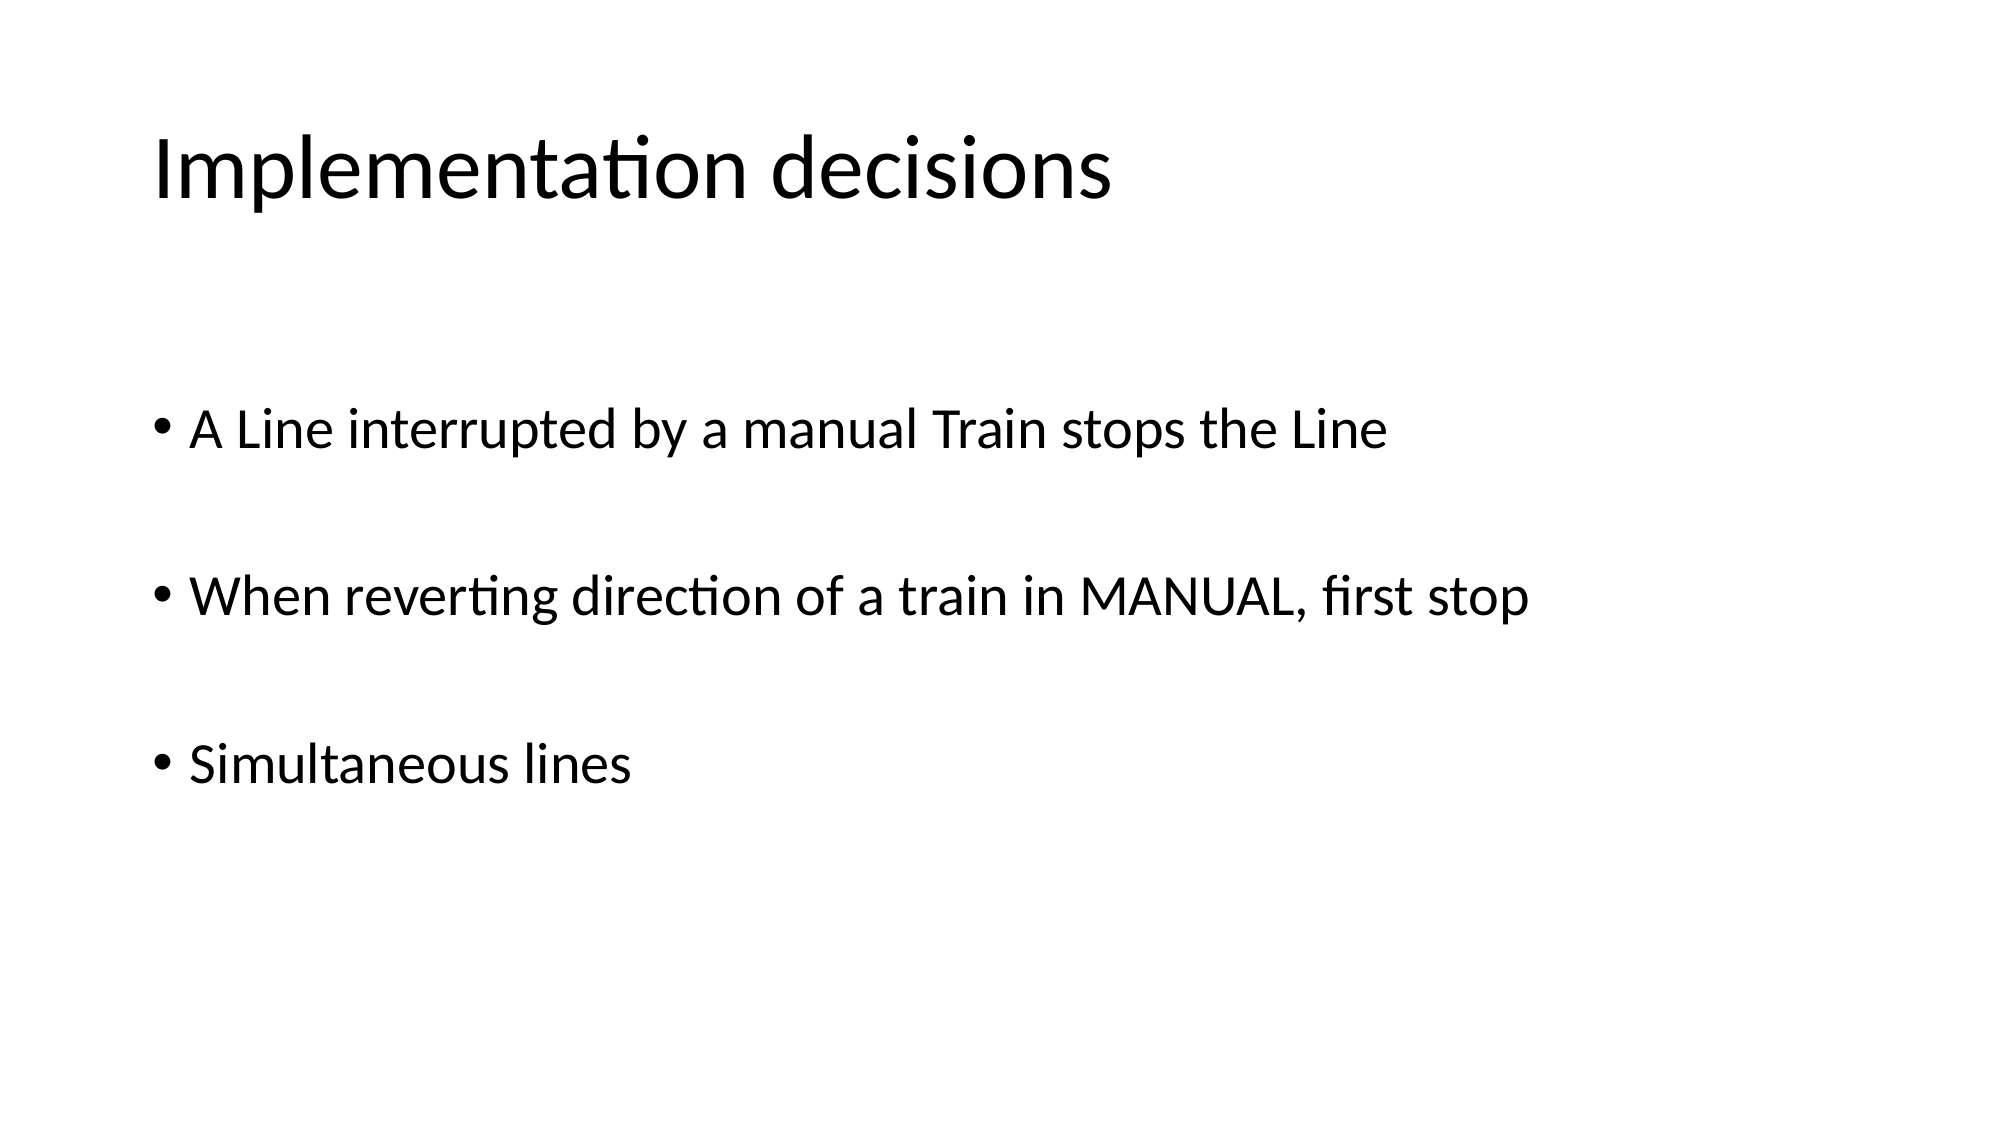

# Implementation decisions

A Line interrupted by a manual Train stops the Line

When reverting direction of a train in MANUAL, first stop

Simultaneous lines